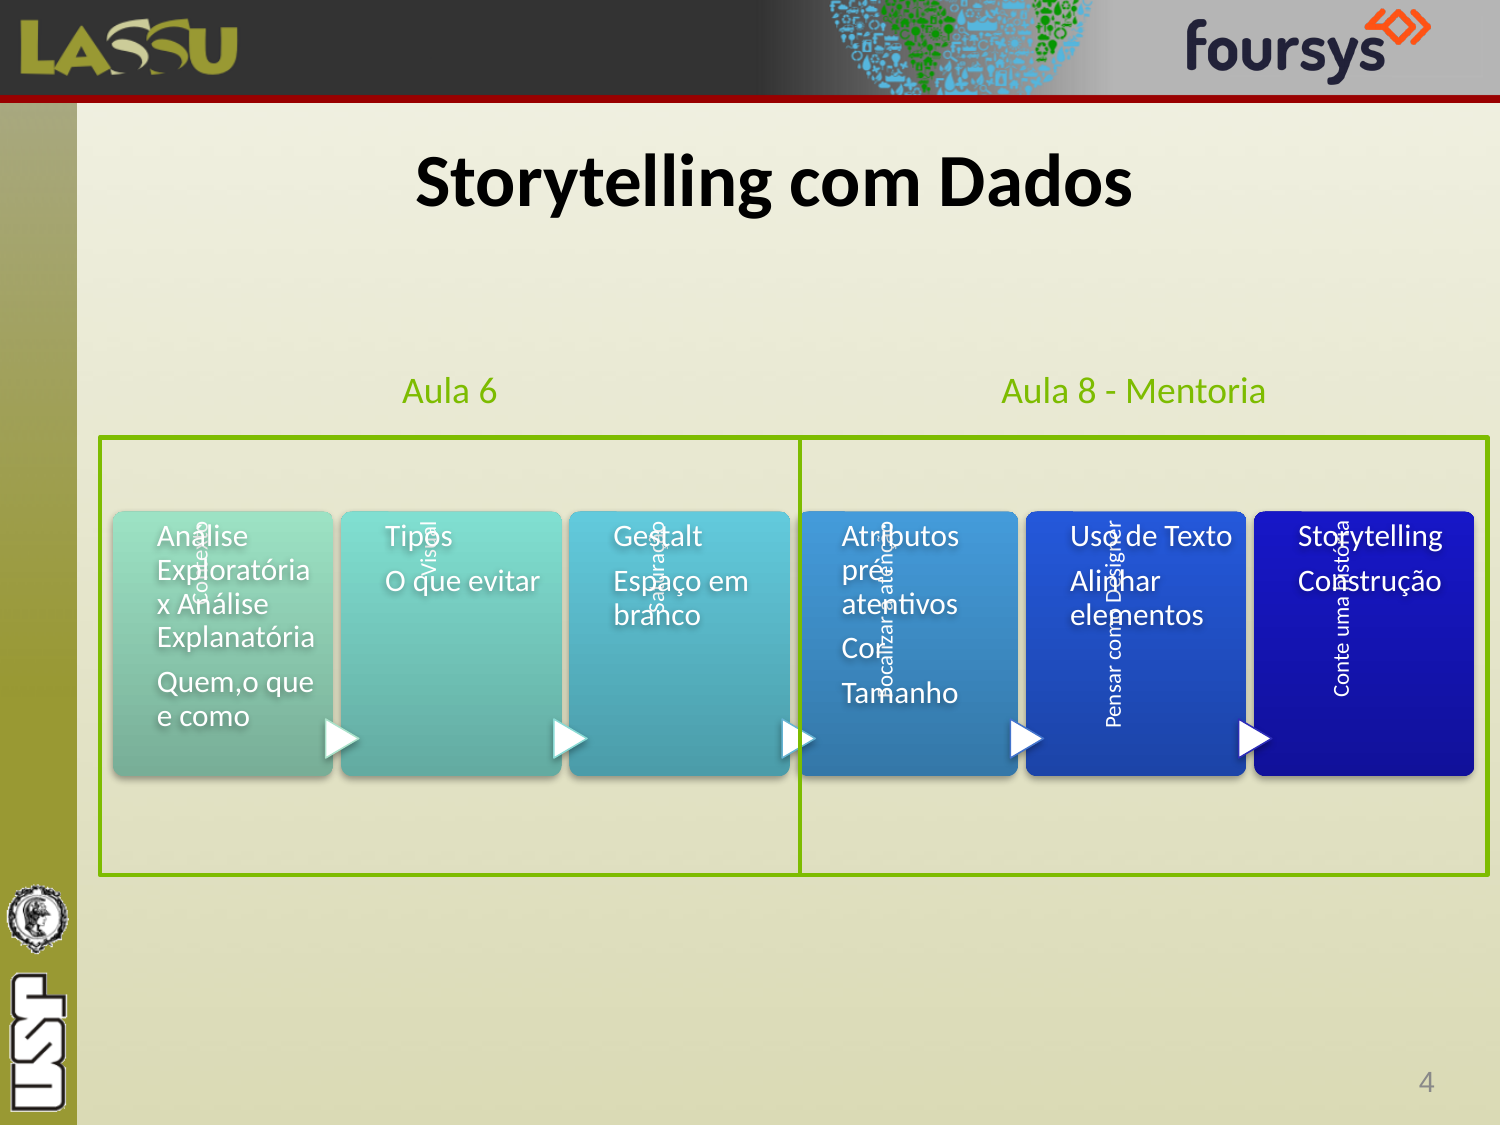

# Storytelling com Dados
Contexto
Análise Exploratória x Análise Explanatória
Quem,o que e como
Visual
Tipos
O que evitar
Saturação
Gestalt
Espaço em branco
Focalizar a atenção
Atributos pré-atentivos
Cor
Tamanho
Pensar como Designer
Uso de Texto
Alinhar elementos
Conte uma história
Storytelling
Construção
Aula 6
Aula 8 - Mentoria

4